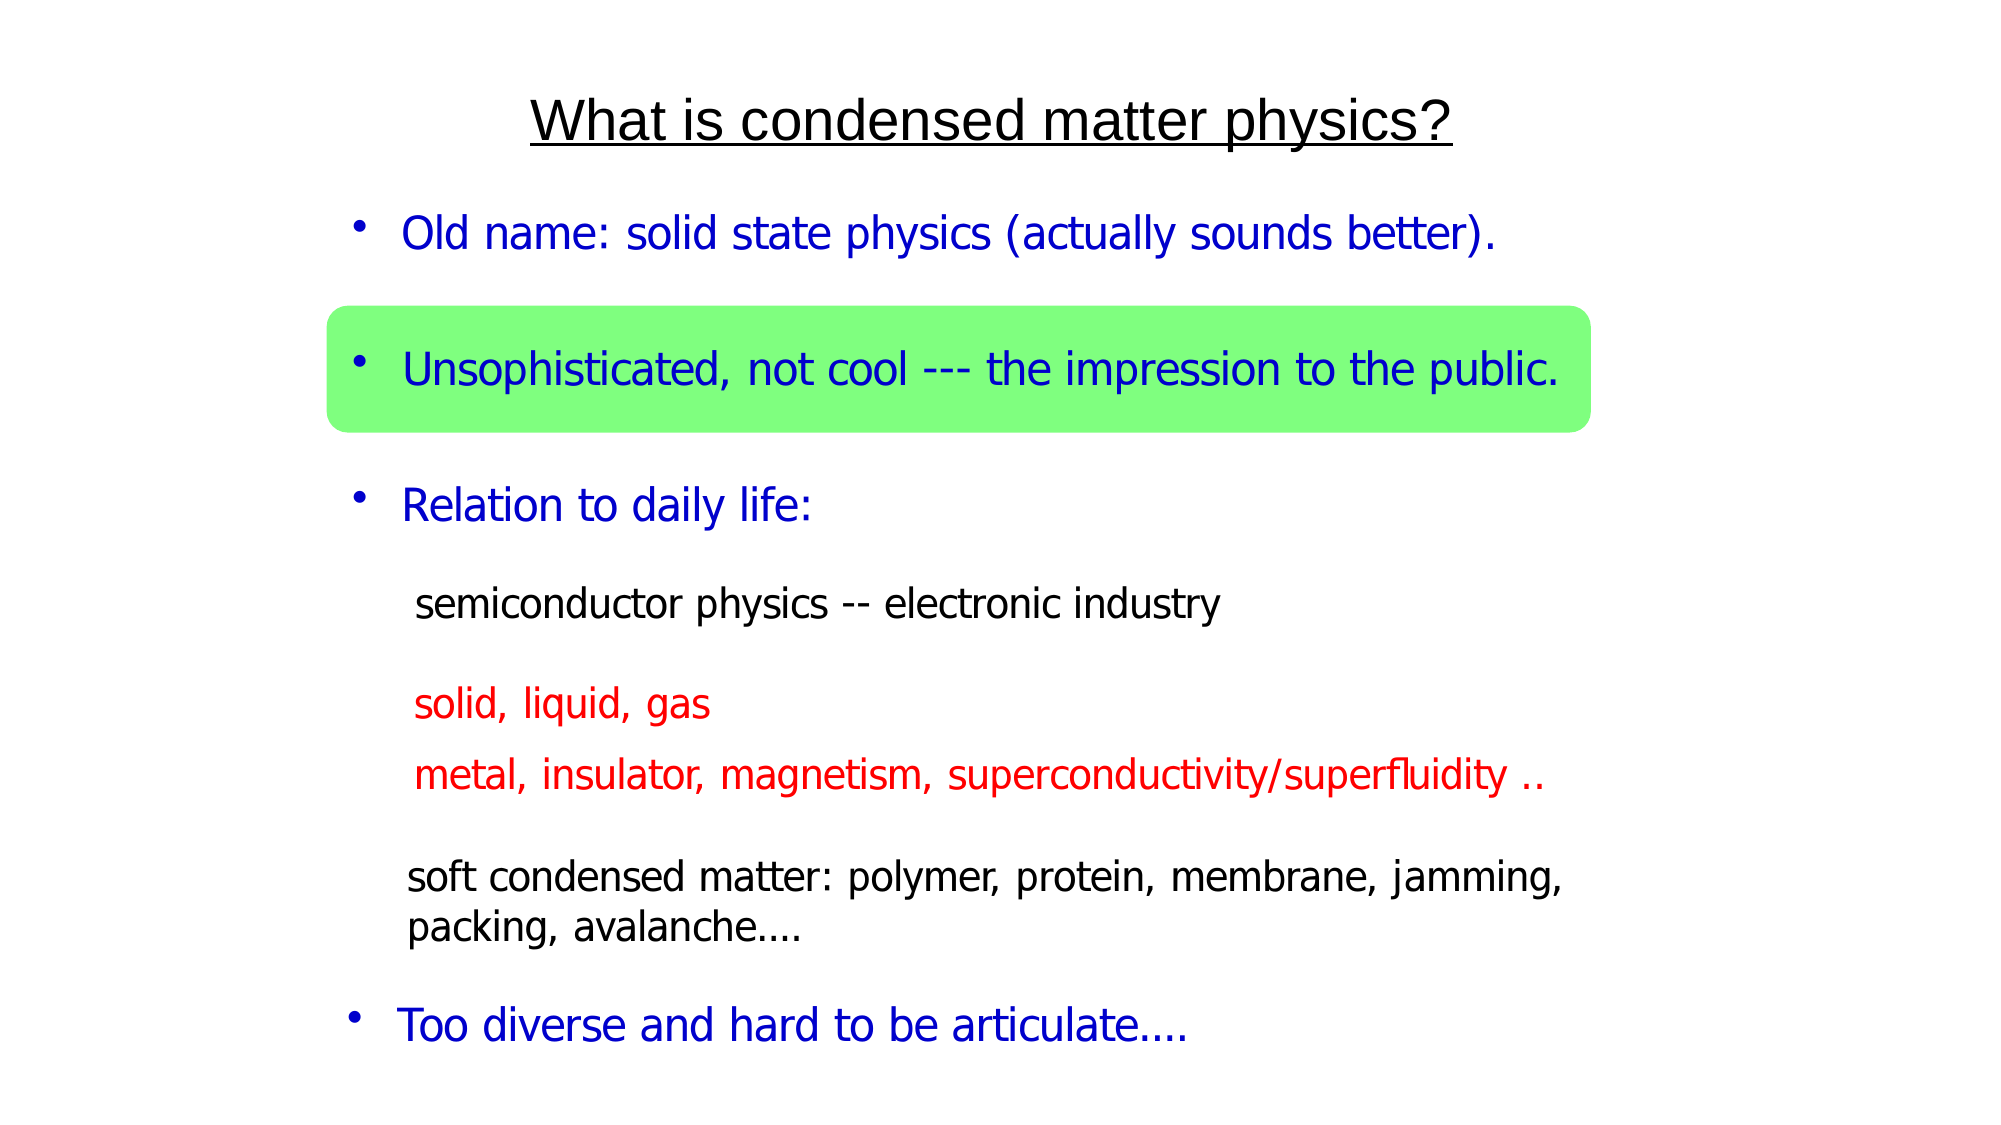

# What is condensed matter physics?
 Old name: solid state physics (actually sounds better).

 Unsophisticated, not cool --- the impression to the public.
 Relation to daily life:
semiconductor physics -- electronic industry
solid, liquid, gas
metal, insulator, magnetism, superconductivity/superfluidity ..
soft condensed matter: polymer, protein, membrane, jamming, packing, avalanche….
 Too diverse and hard to be articulate….